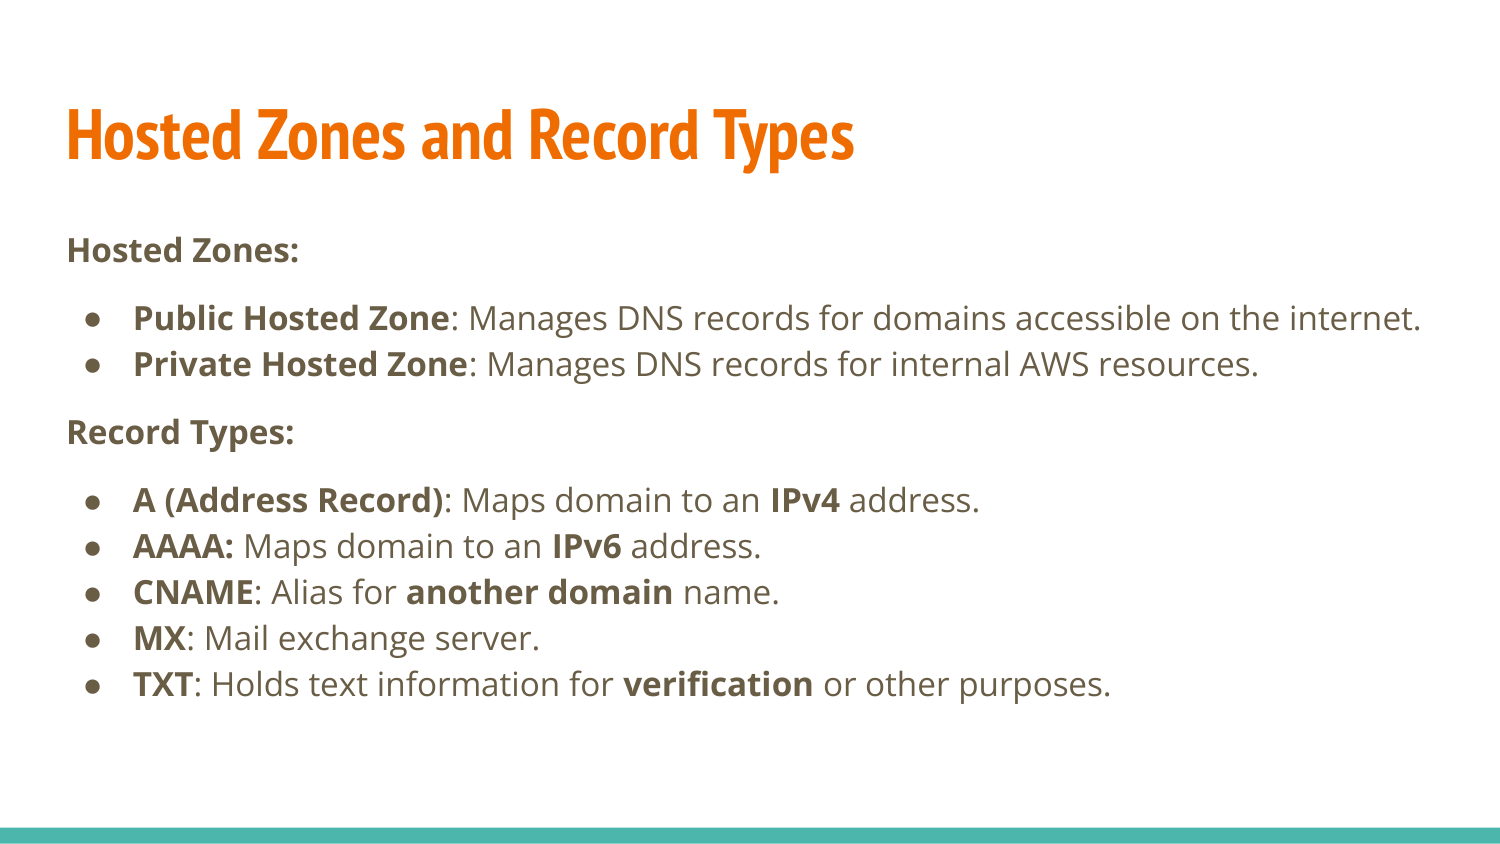

# Hosted Zones and Record Types
Hosted Zones:
Public Hosted Zone: Manages DNS records for domains accessible on the internet.
Private Hosted Zone: Manages DNS records for internal AWS resources.
Record Types:
A (Address Record): Maps domain to an IPv4 address.
AAAA: Maps domain to an IPv6 address.
CNAME: Alias for another domain name.
MX: Mail exchange server.
TXT: Holds text information for verification or other purposes.